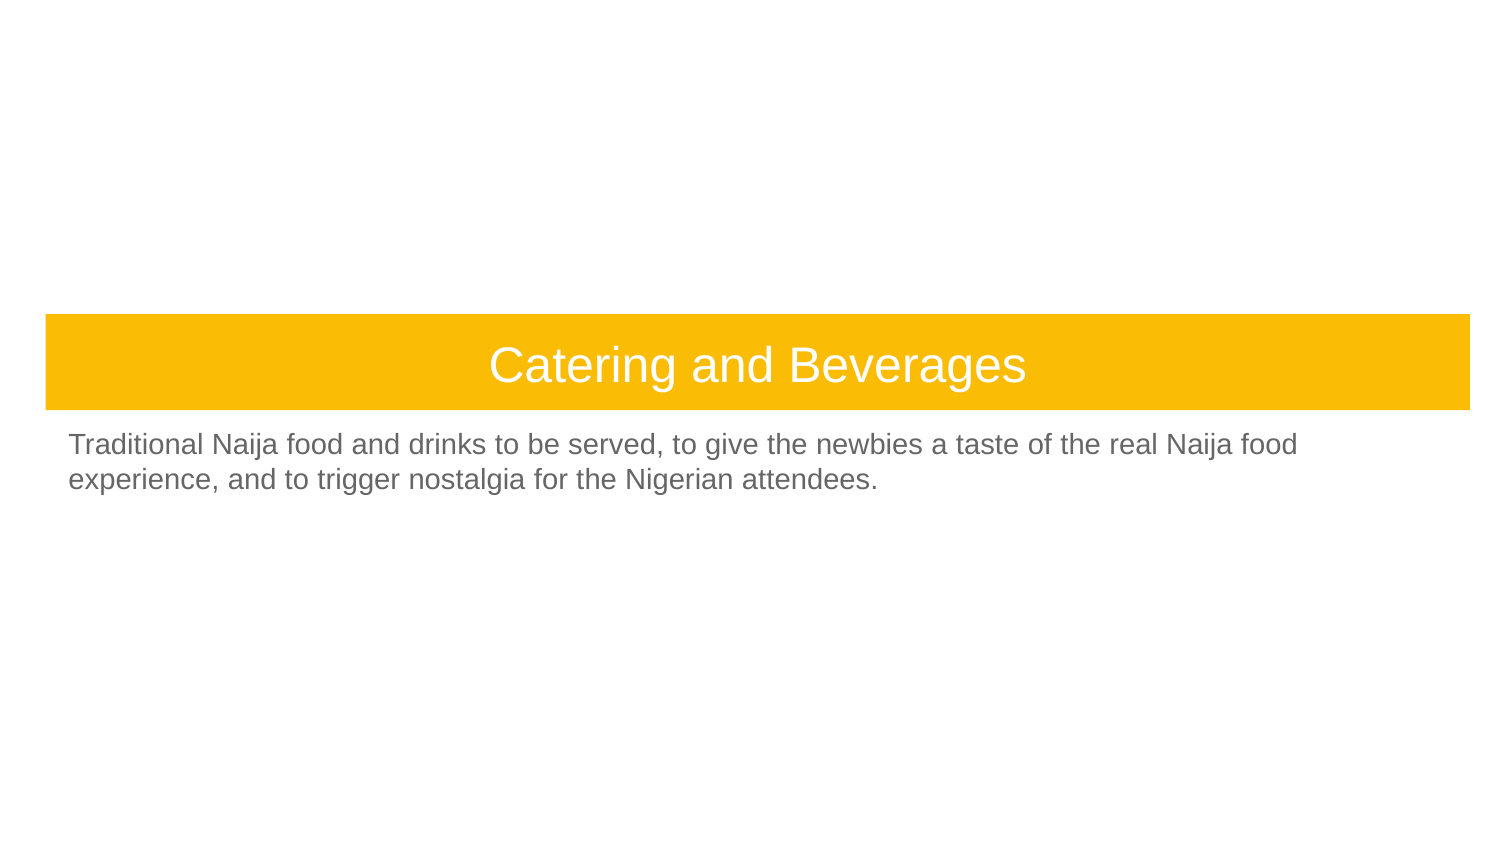

Catering and Beverages
Traditional Naija food and drinks to be served, to give the newbies a taste of the real Naija food experience, and to trigger nostalgia for the Nigerian attendees.